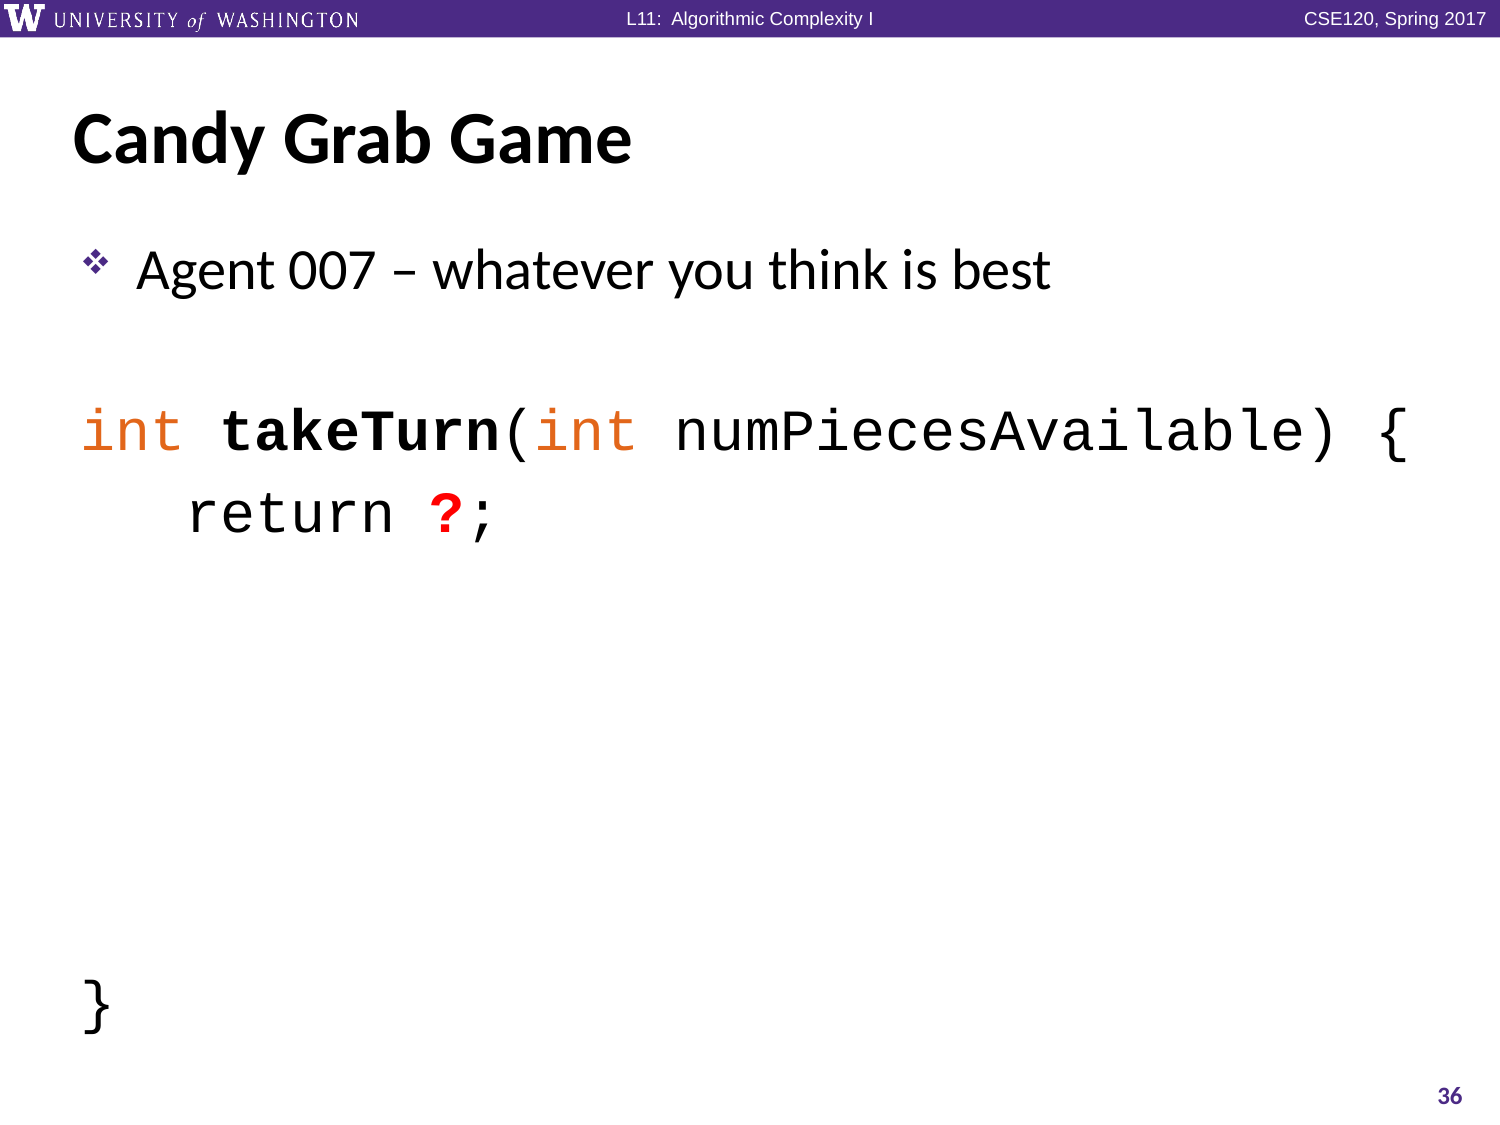

# Candy Grab Game
Agent 007 – whatever you think is best

int takeTurn(int numPiecesAvailable) {
   return ?;

}
36